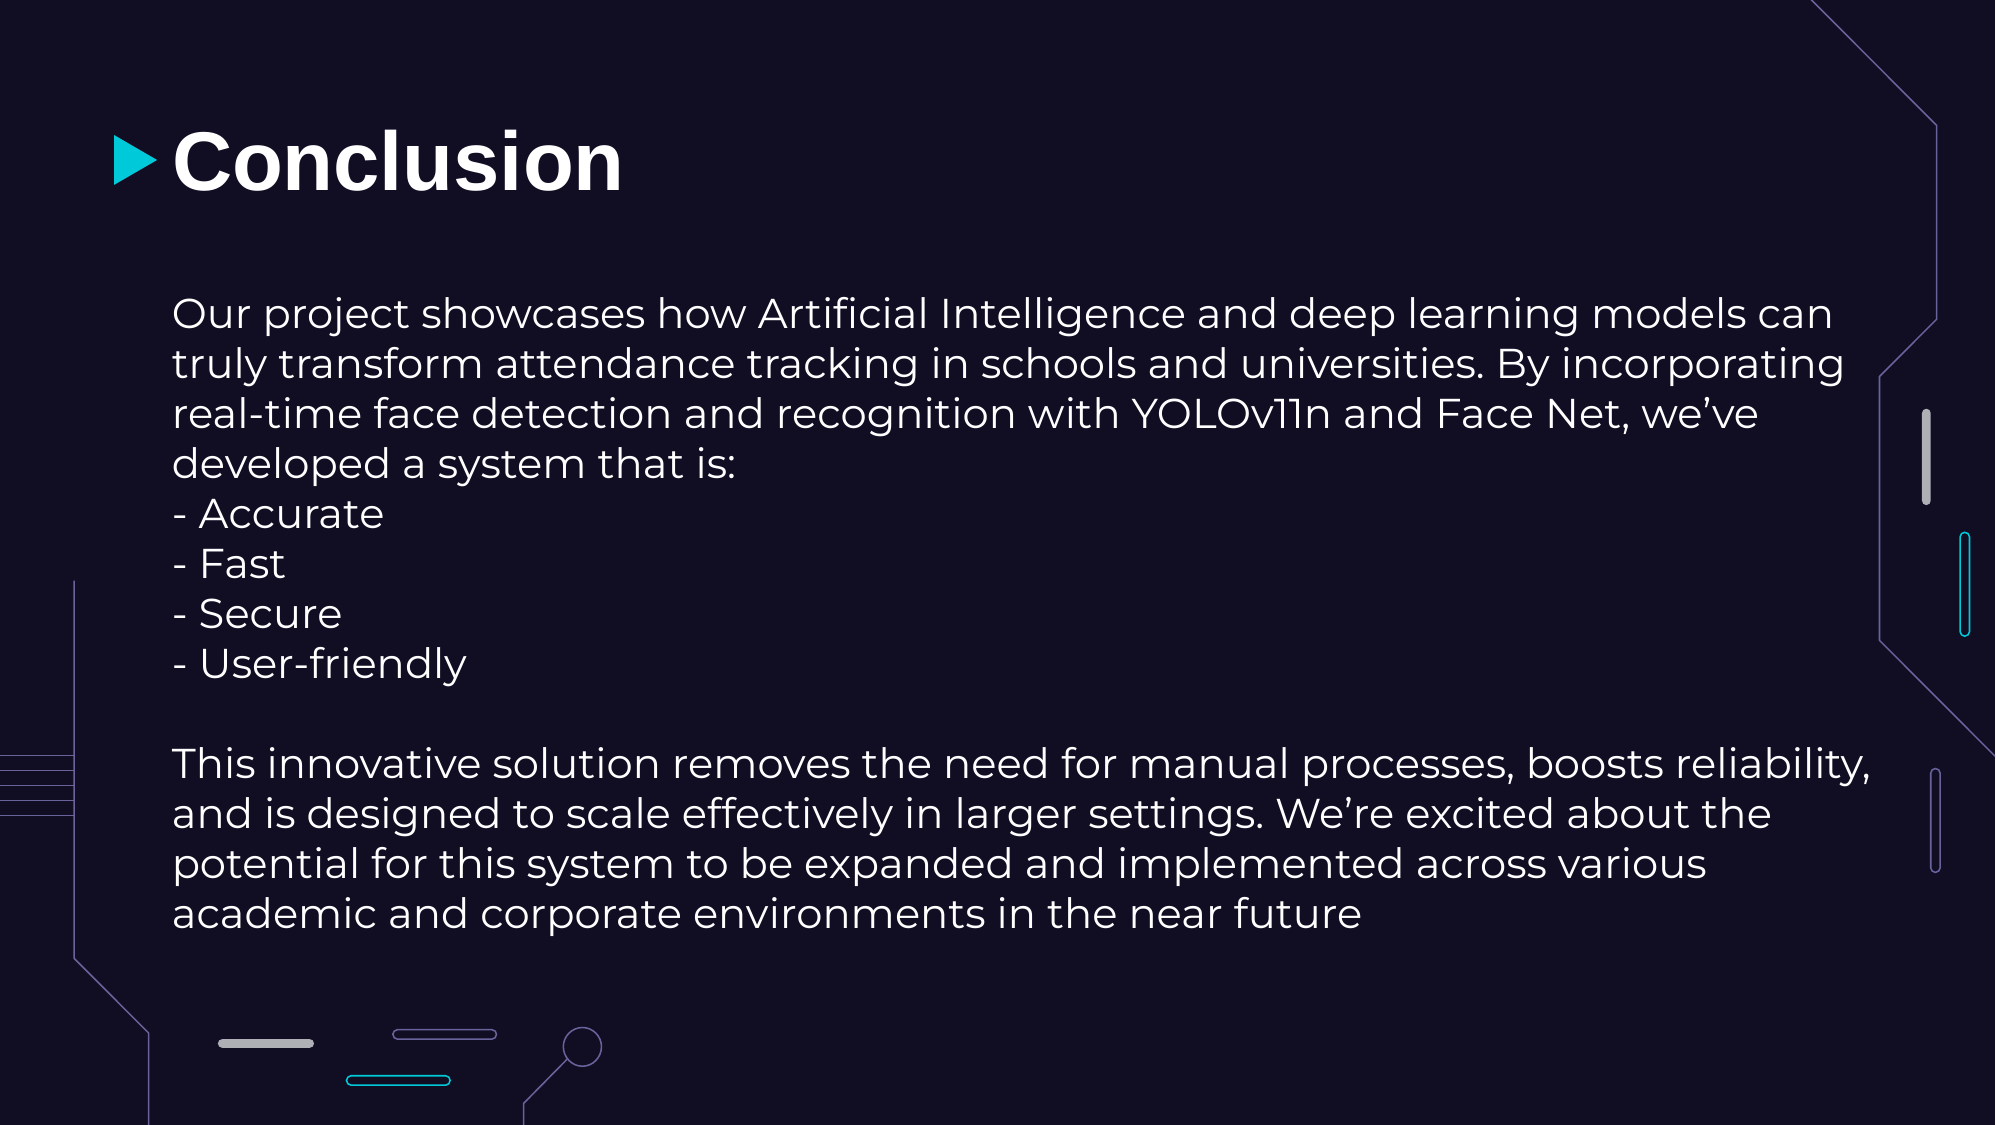

# Conclusion
Our project showcases how Artificial Intelligence and deep learning models can truly transform attendance tracking in schools and universities. By incorporating real-time face detection and recognition with YOLOv11n and Face Net, we’ve developed a system that is:
- Accurate
- Fast
- Secure
- User-friendly

This innovative solution removes the need for manual processes, boosts reliability, and is designed to scale effectively in larger settings. We’re excited about the potential for this system to be expanded and implemented across various academic and corporate environments in the near future